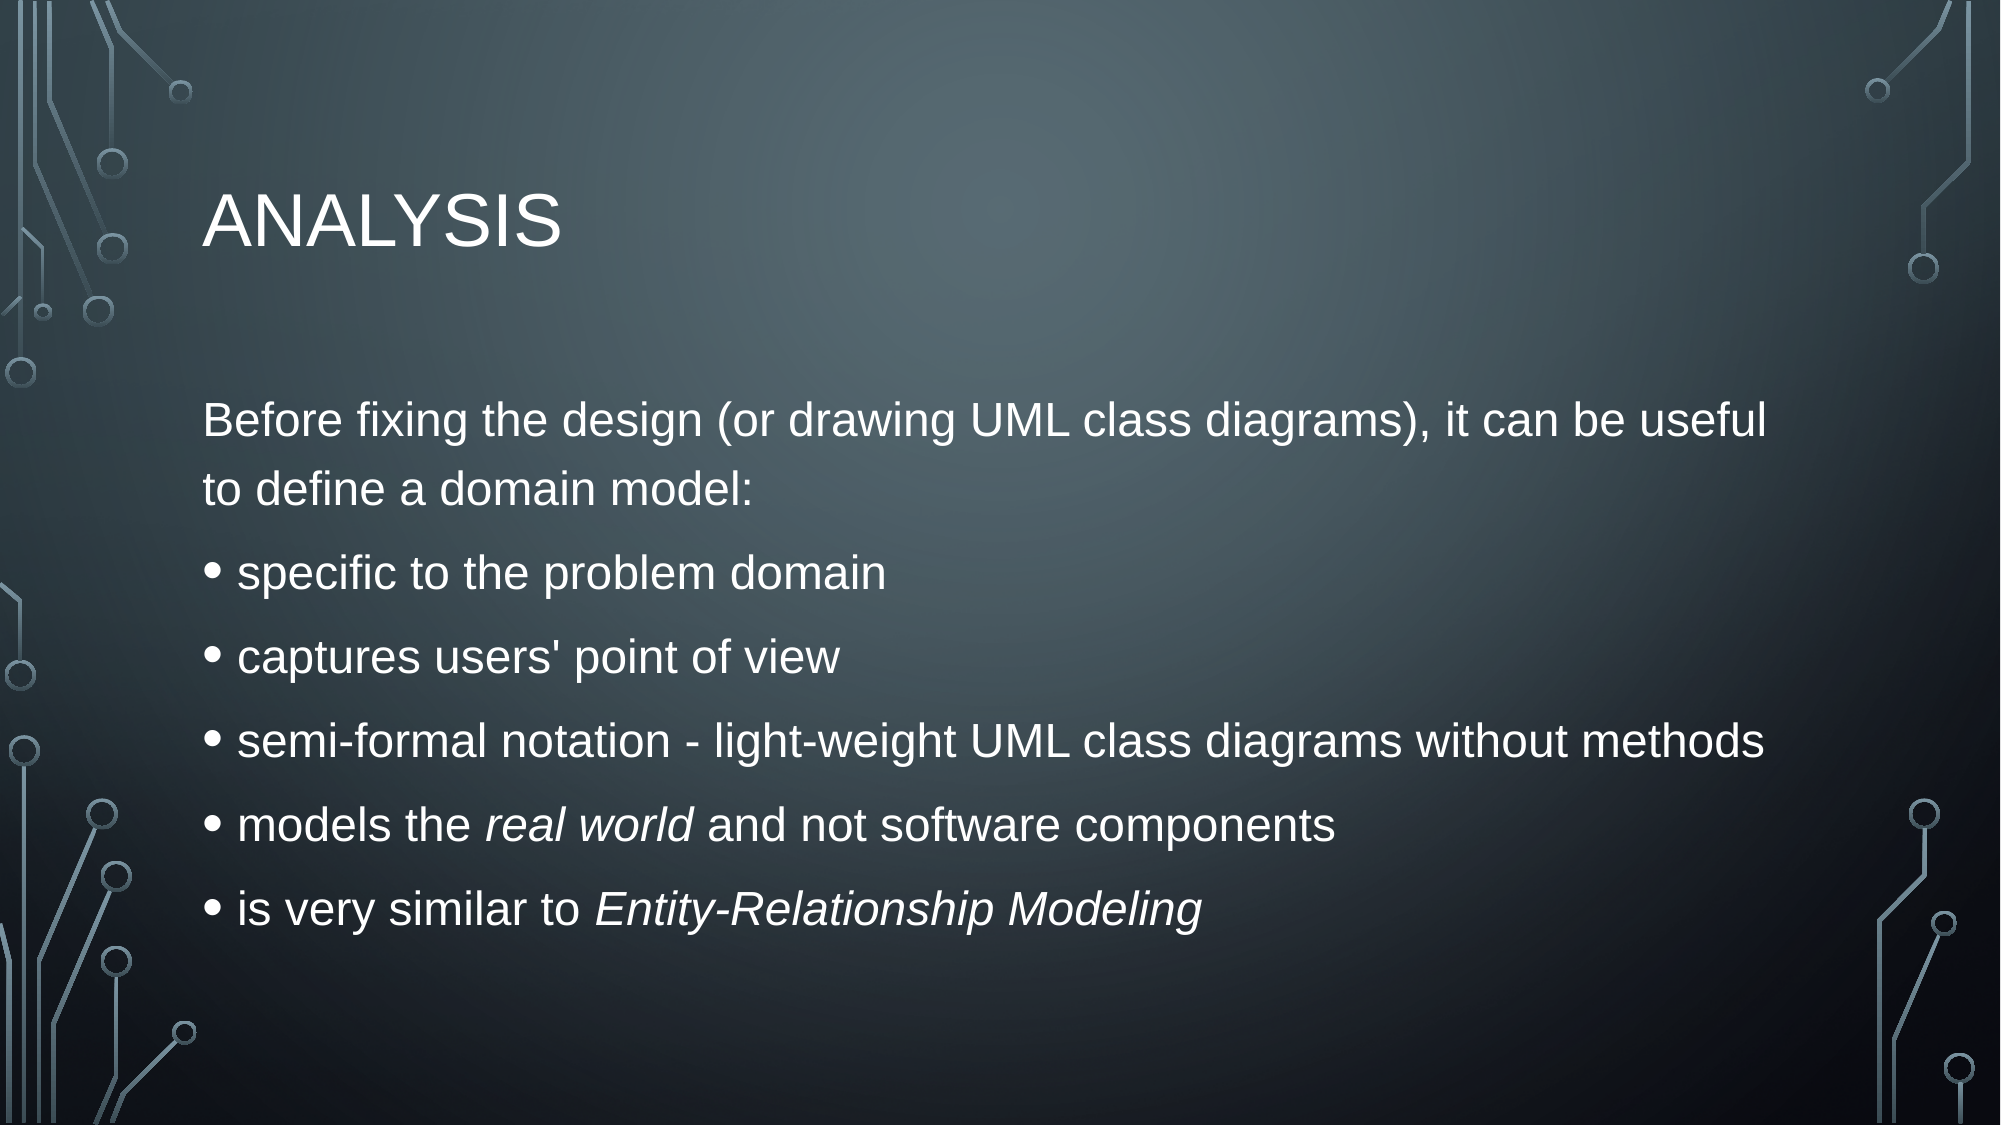

# Analysis
Before fixing the design (or drawing UML class diagrams), it can be useful to define a domain model:
specific to the problem domain
captures users' point of view
semi-formal notation - light-weight UML class diagrams without methods
models the real world and not software components
is very similar to Entity-Relationship Modeling